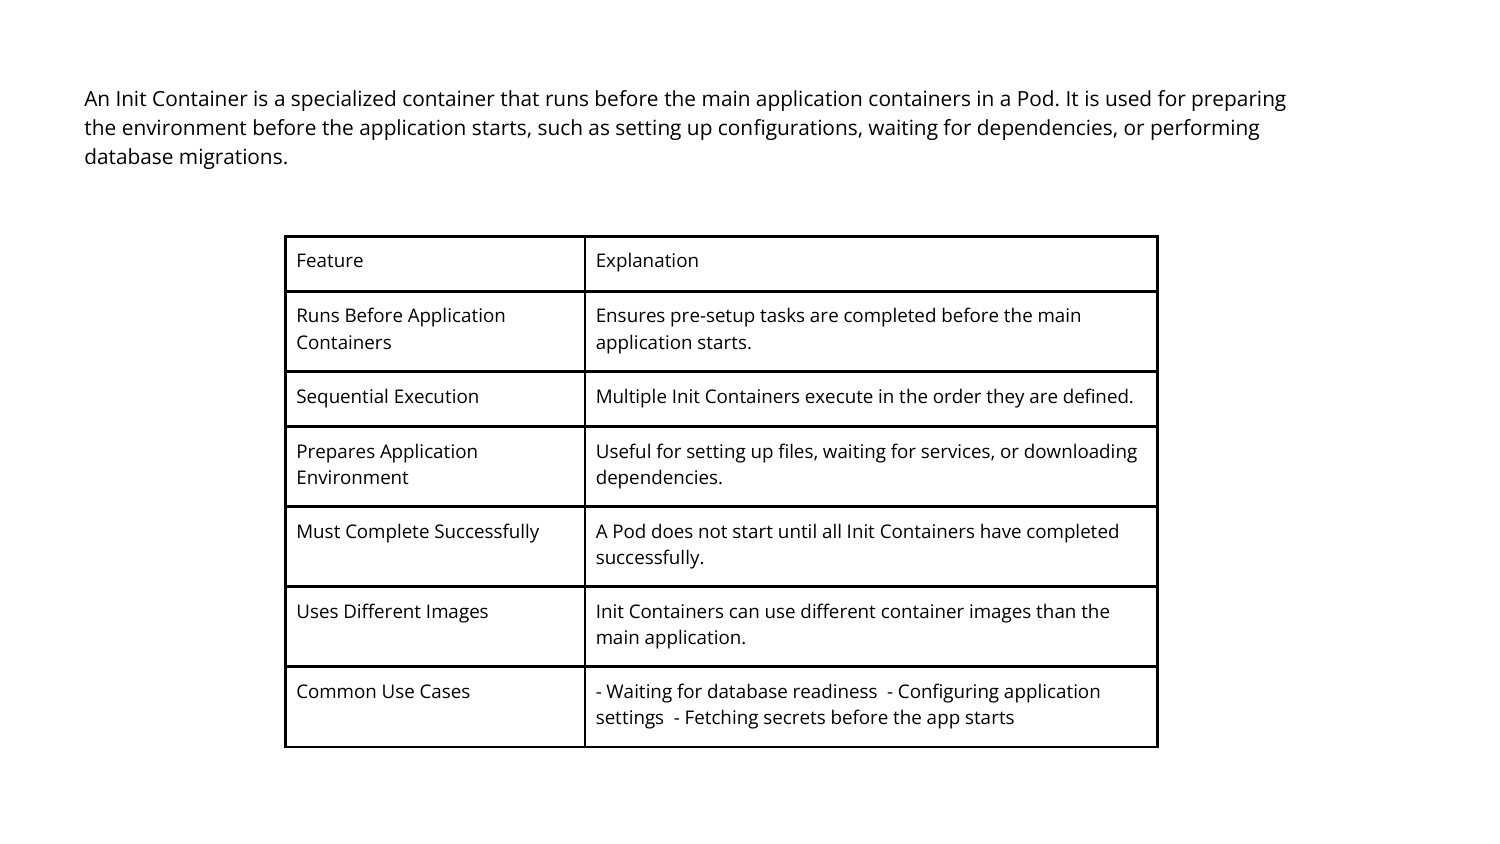

An Init Container is a specialized container that runs before the main application containers in a Pod. It is used for preparing the environment before the application starts, such as setting up configurations, waiting for dependencies, or performing database migrations.
| Feature | Explanation |
| --- | --- |
| Runs Before Application Containers | Ensures pre-setup tasks are completed before the main application starts. |
| Sequential Execution | Multiple Init Containers execute in the order they are defined. |
| Prepares Application Environment | Useful for setting up files, waiting for services, or downloading dependencies. |
| Must Complete Successfully | A Pod does not start until all Init Containers have completed successfully. |
| Uses Different Images | Init Containers can use different container images than the main application. |
| Common Use Cases | - Waiting for database readiness - Configuring application settings - Fetching secrets before the app starts |